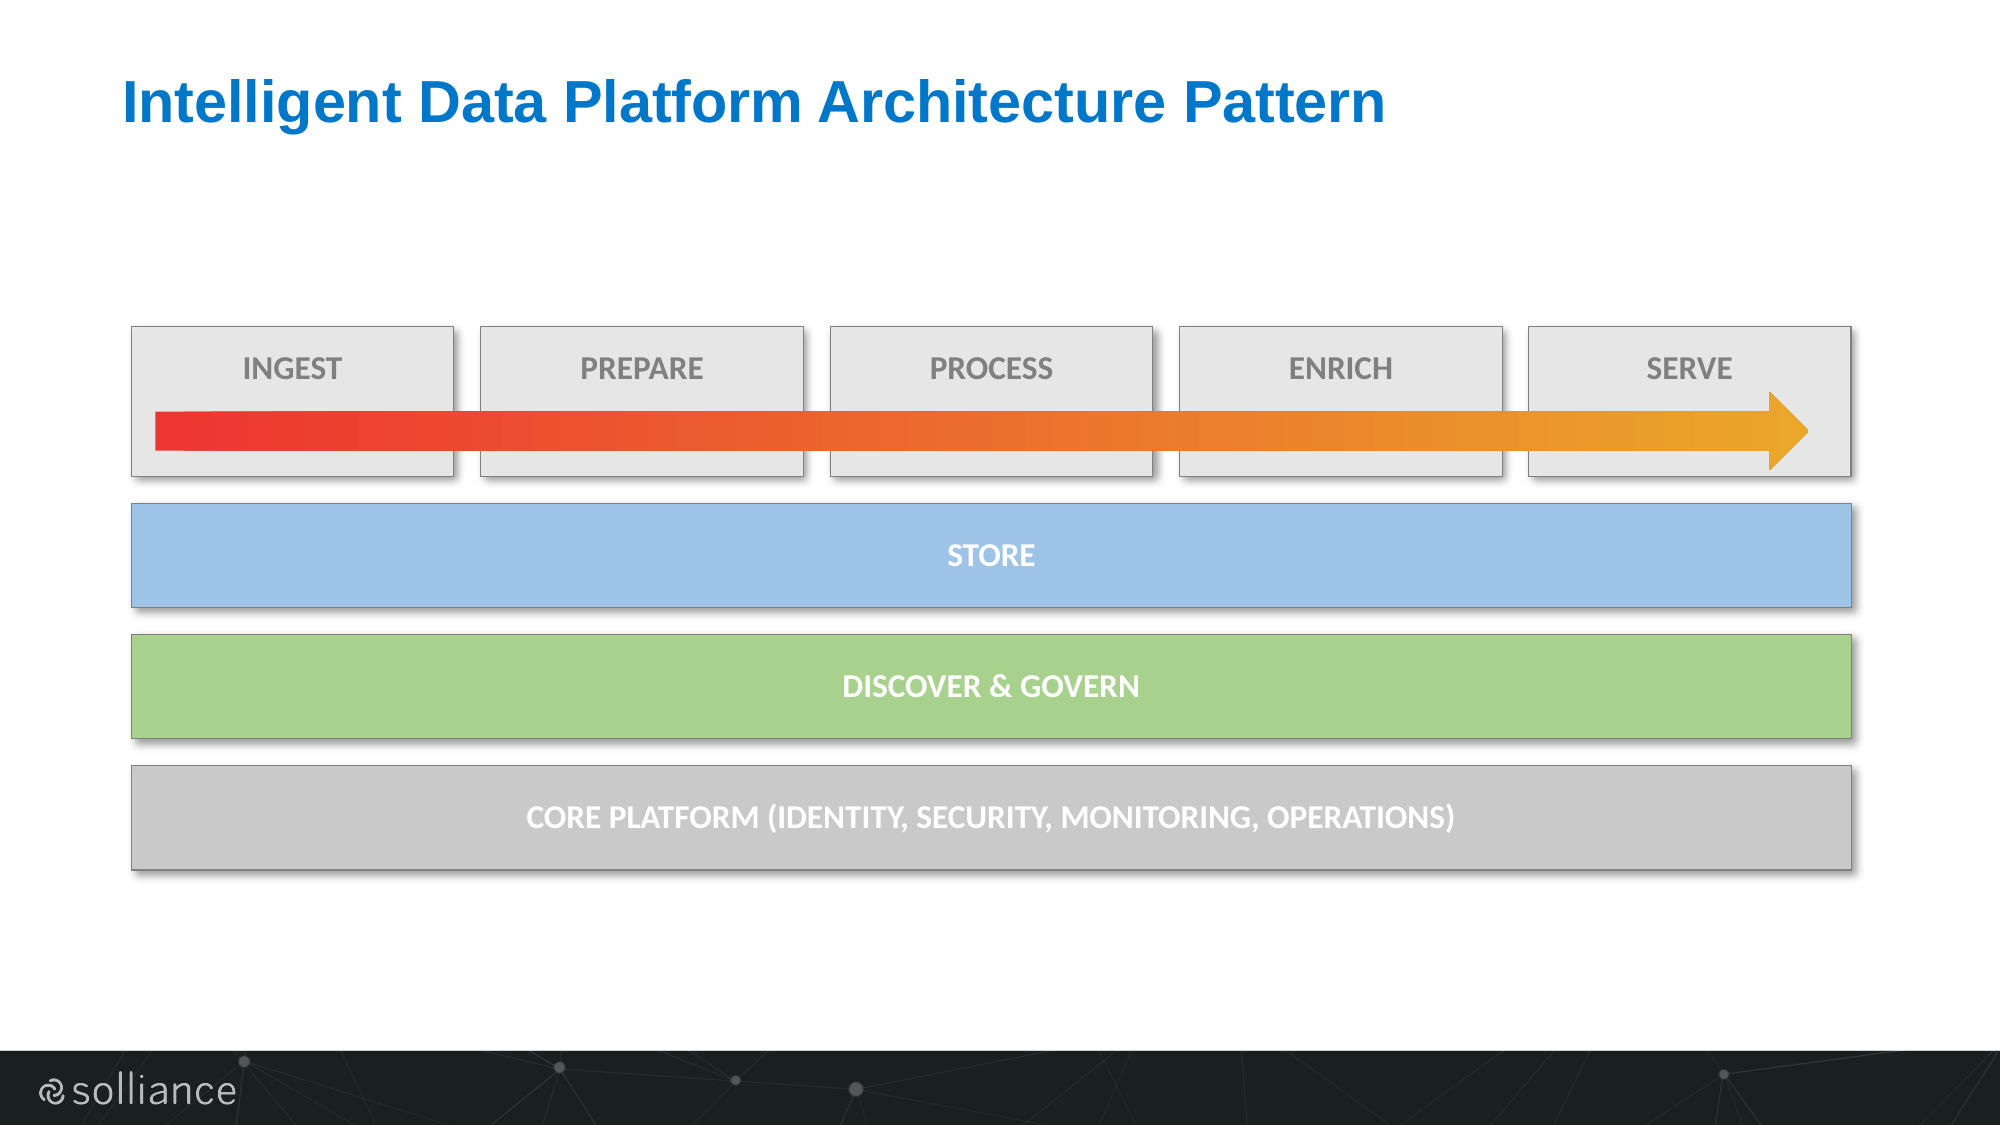

# Intelligent Data Platform Architecture Pattern

INGEST
PREPARE
PROCESS
ENRICH
SERVE

STORE
DISCOVER & GOVERN
CORE PLATFORM (IDENTITY, SECURITY, MONITORING, OPERATIONS)